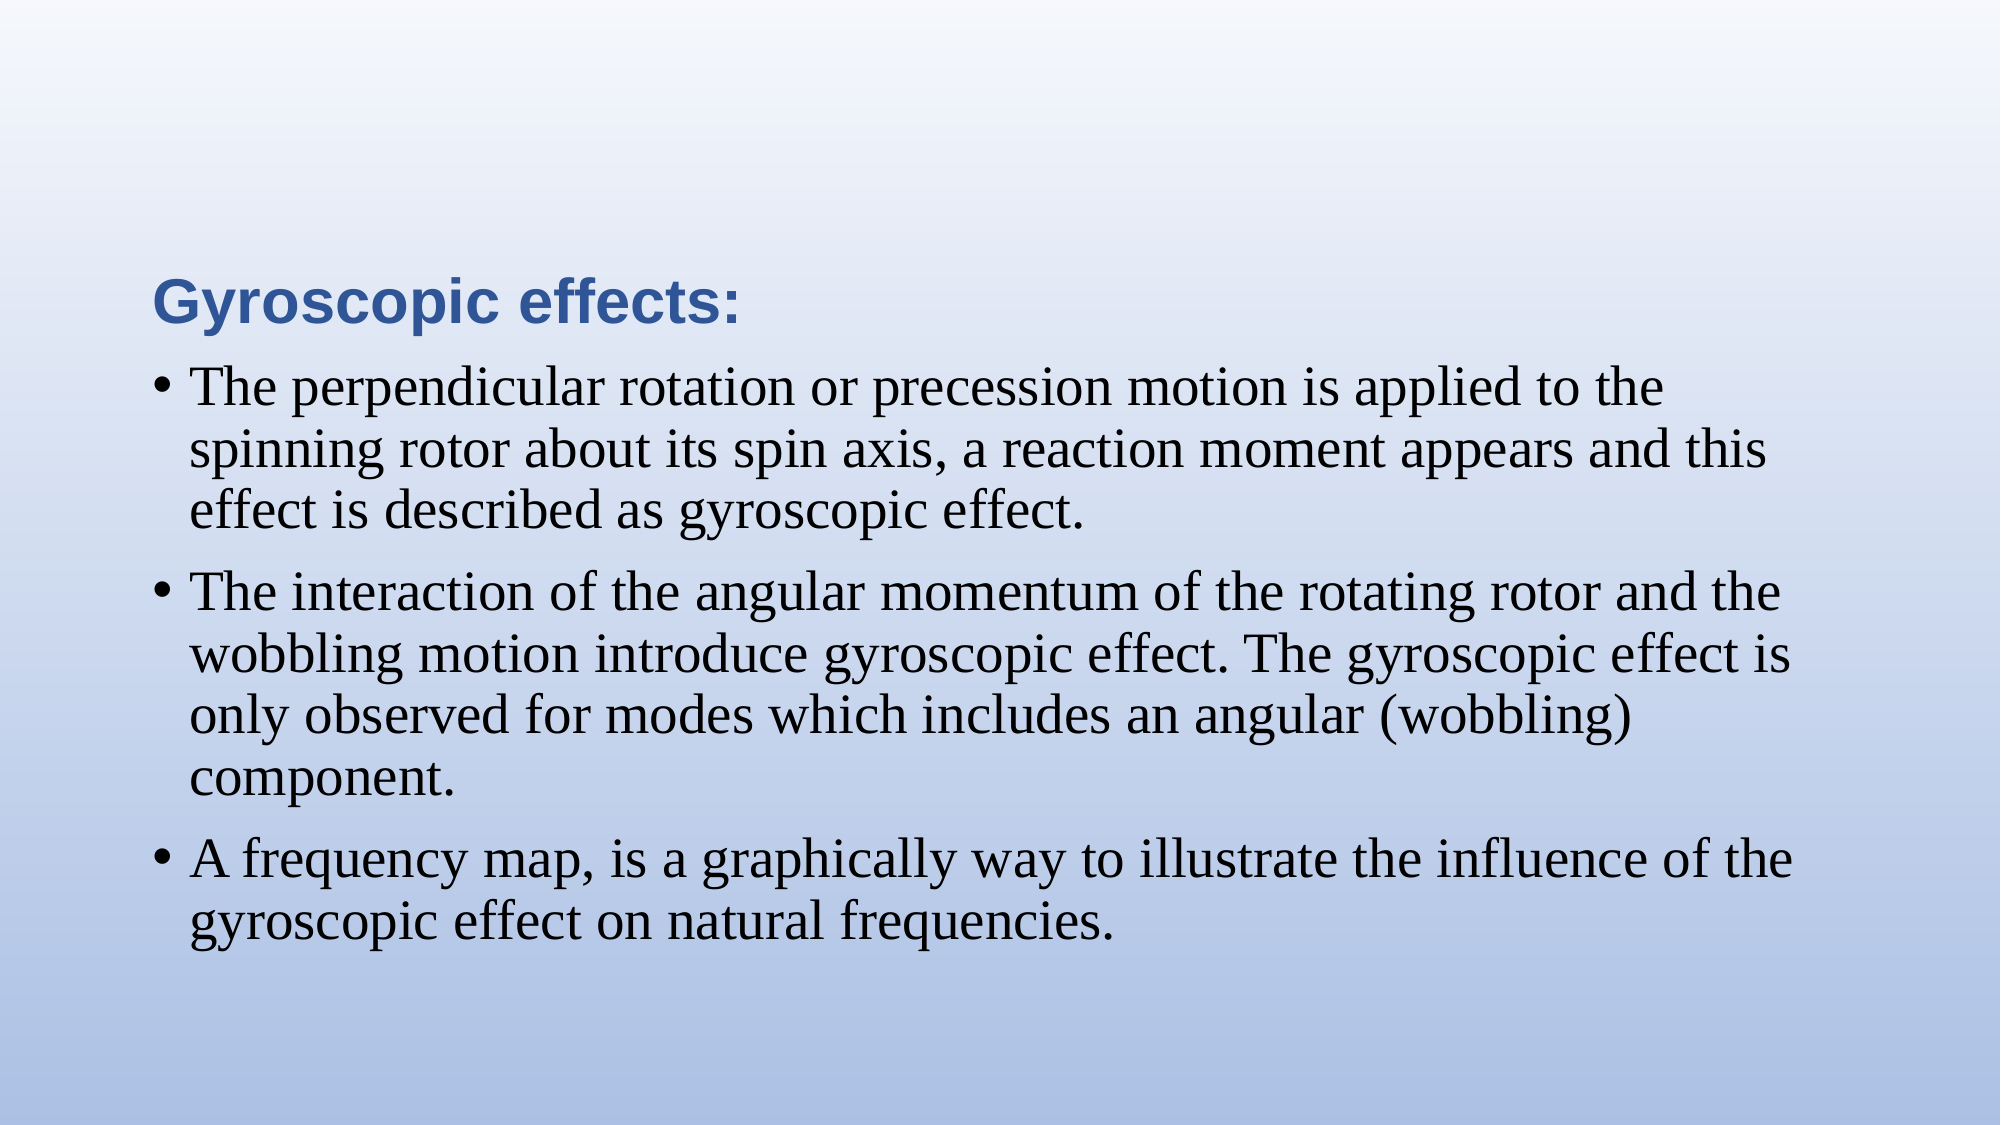

Gyroscopic effects:
The perpendicular rotation or precession motion is applied to the spinning rotor about its spin axis, a reaction moment appears and this effect is described as gyroscopic effect.
The interaction of the angular momentum of the rotating rotor and the wobbling motion introduce gyroscopic effect. The gyroscopic effect is only observed for modes which includes an angular (wobbling) component.
A frequency map, is a graphically way to illustrate the influence of the gyroscopic effect on natural frequencies.